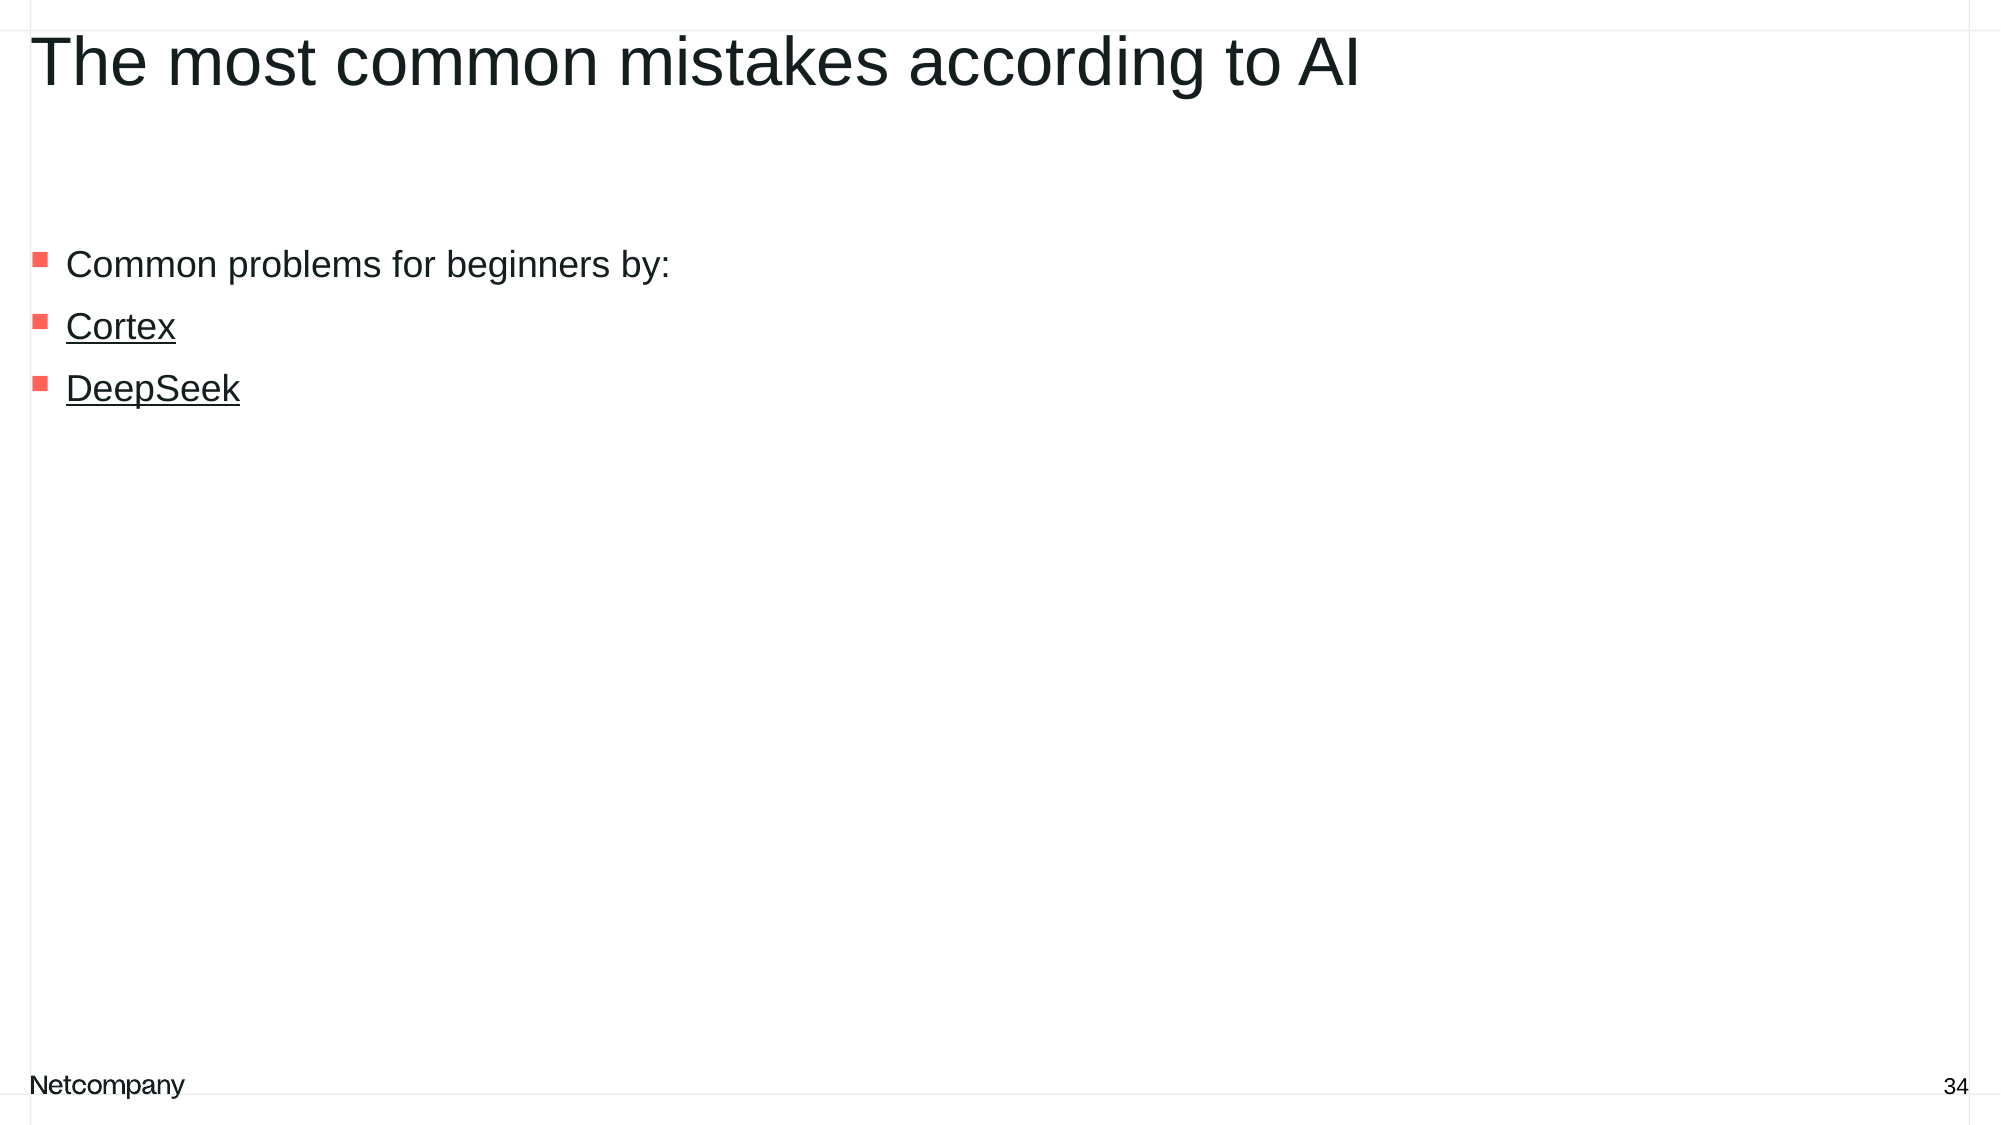

# The most common mistakes according to AI
Common problems for beginners by:
Cortex
DeepSeek
34